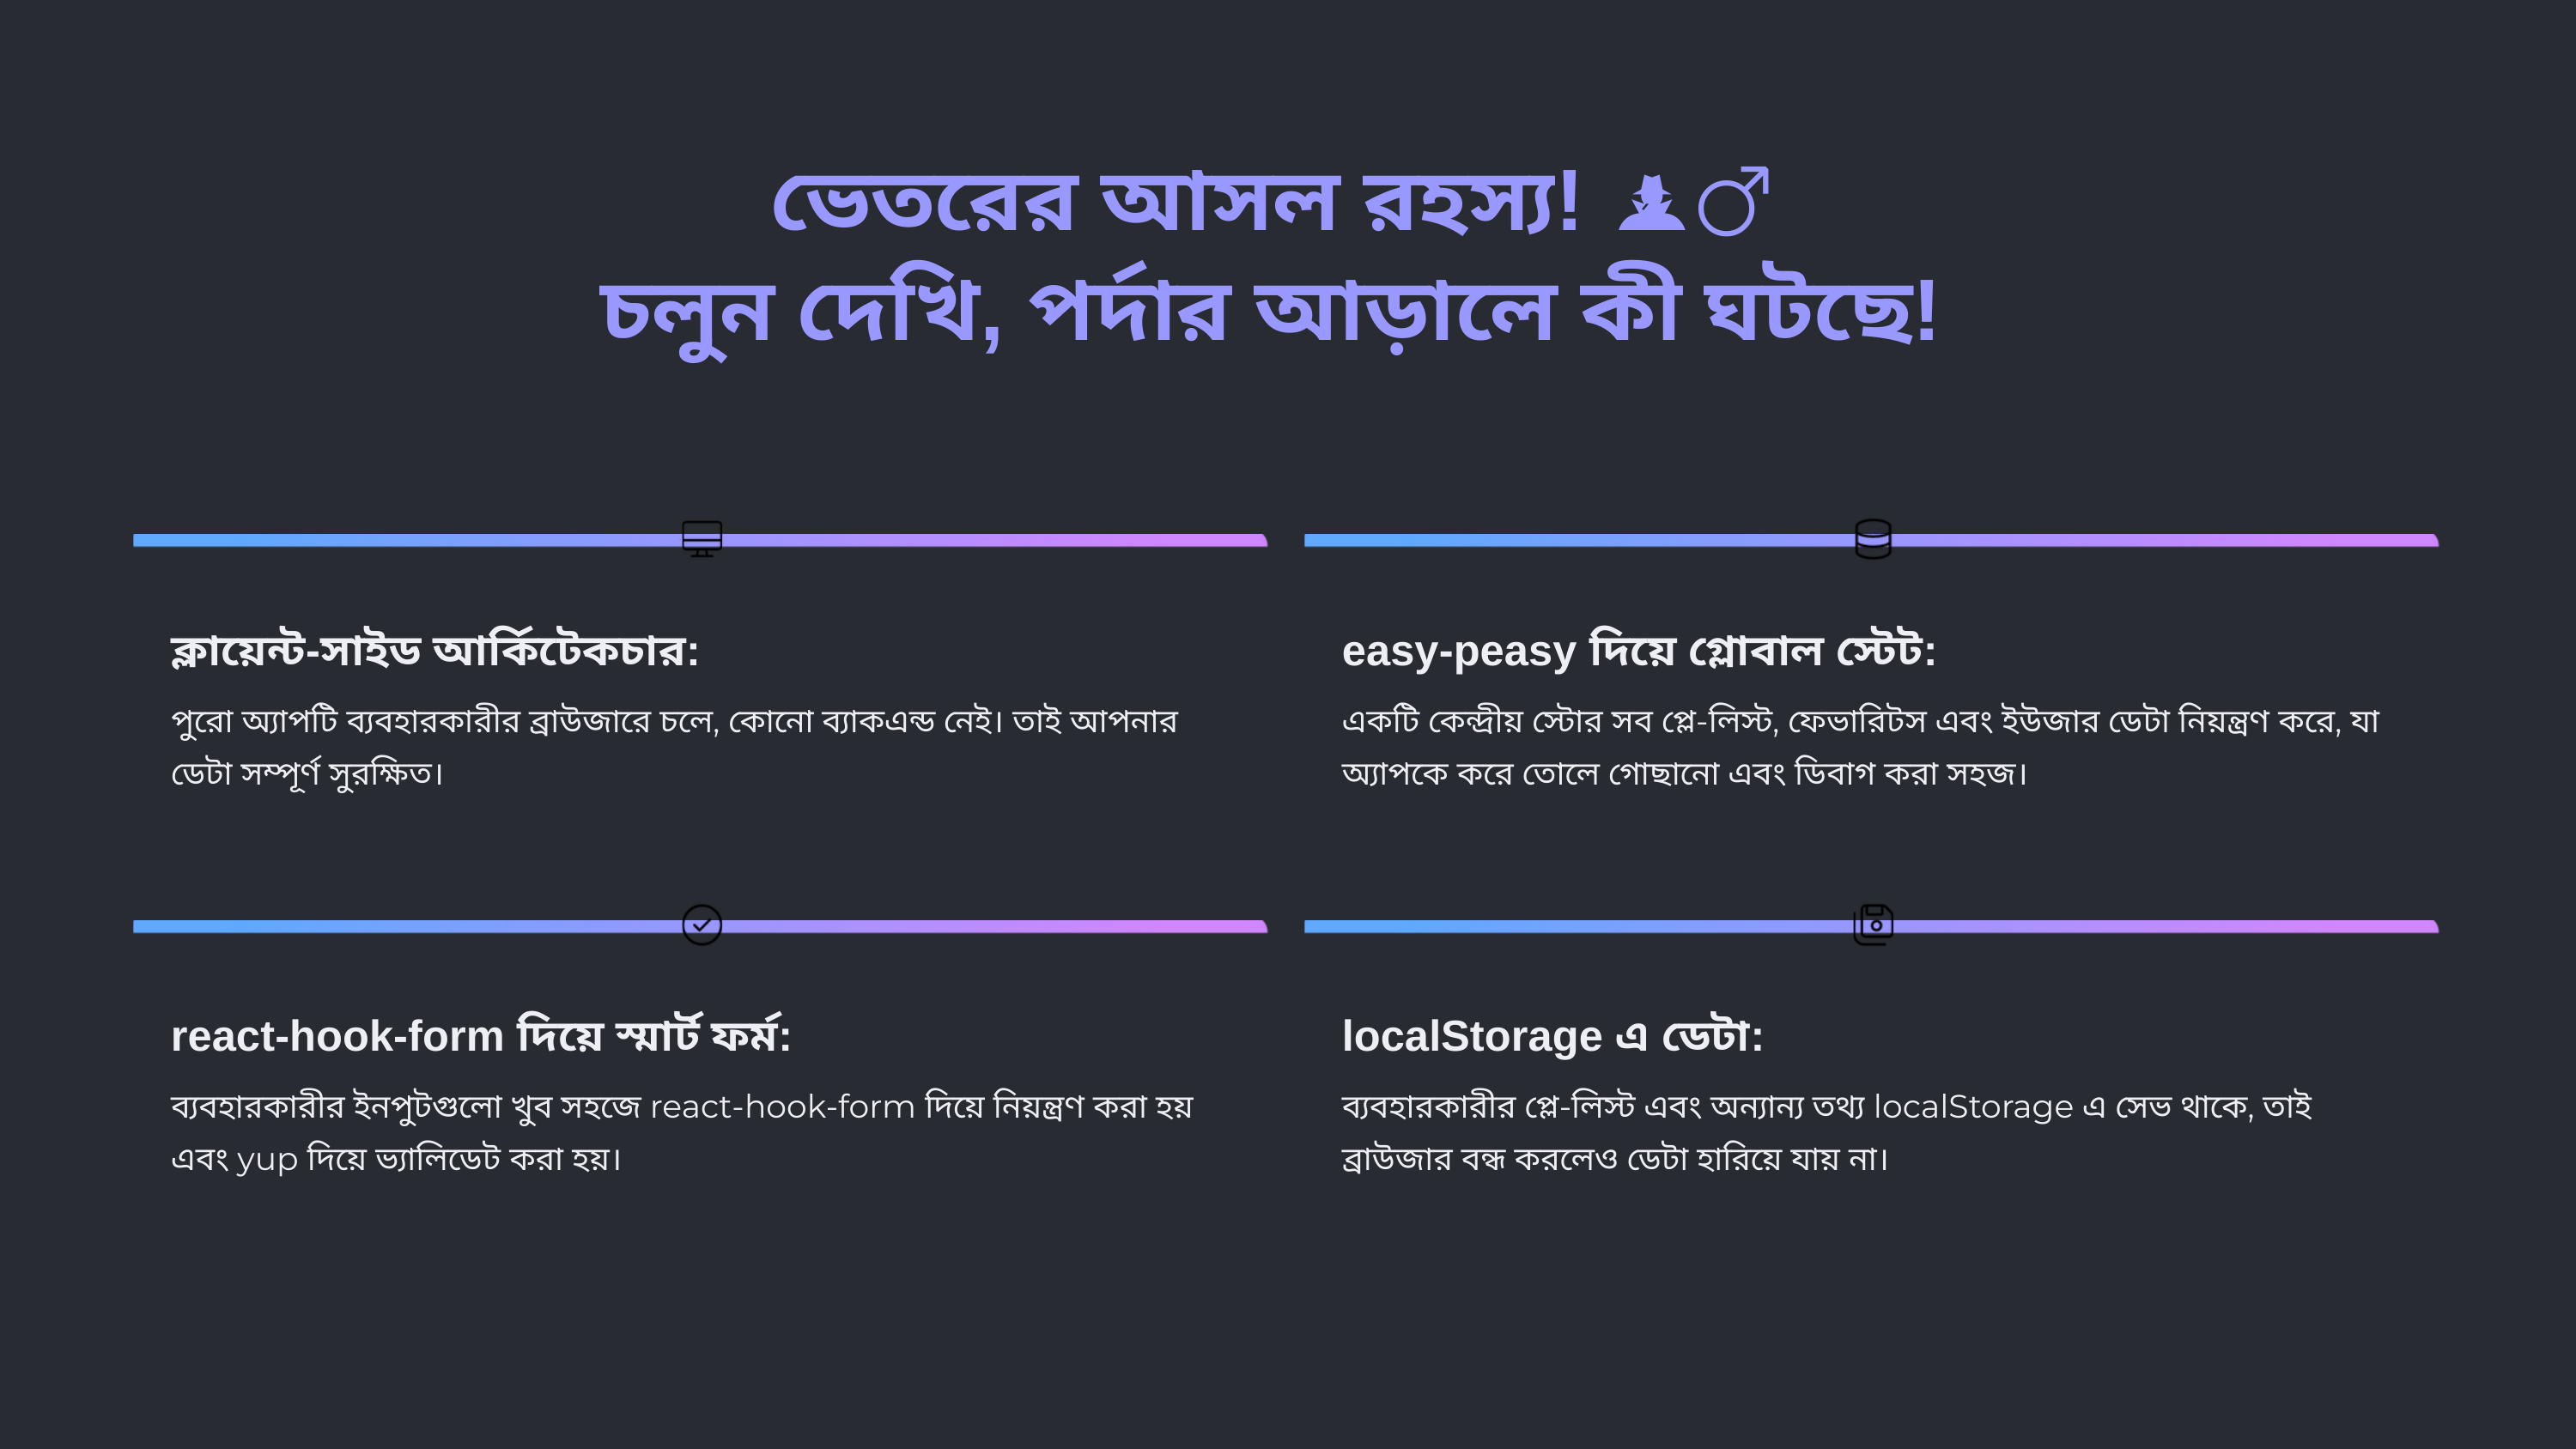

ভেতরের আসল রহস্য! 🕵️‍♂️
চলুন দেখি, পর্দার আড়ালে কী ঘটছে!

ক্লায়েন্ট-সাইড আর্কিটেকচার:
easy-peasy দিয়ে গ্লোবাল স্টেট:
পুরো অ্যাপটি ব্যবহারকারীর ব্রাউজারে চলে, কোনো ব্যাকএন্ড নেই। তাই আপনার ডেটা সম্পূর্ণ সুরক্ষিত।
একটি কেন্দ্রীয় স্টোর সব প্লে-লিস্ট, ফেভারিটস এবং ইউজার ডেটা নিয়ন্ত্রণ করে, যা অ্যাপকে করে তোলে গোছানো এবং ডিবাগ করা সহজ।

react-hook-form দিয়ে স্মার্ট ফর্ম:
localStorage এ ডেটা:
ব্যবহারকারীর ইনপুটগুলো খুব সহজে react-hook-form দিয়ে নিয়ন্ত্রণ করা হয় এবং yup দিয়ে ভ্যালিডেট করা হয়।
ব্যবহারকারীর প্লে-লিস্ট এবং অন্যান্য তথ্য localStorage এ সেভ থাকে, তাই ব্রাউজার বন্ধ করলেও ডেটা হারিয়ে যায় না।